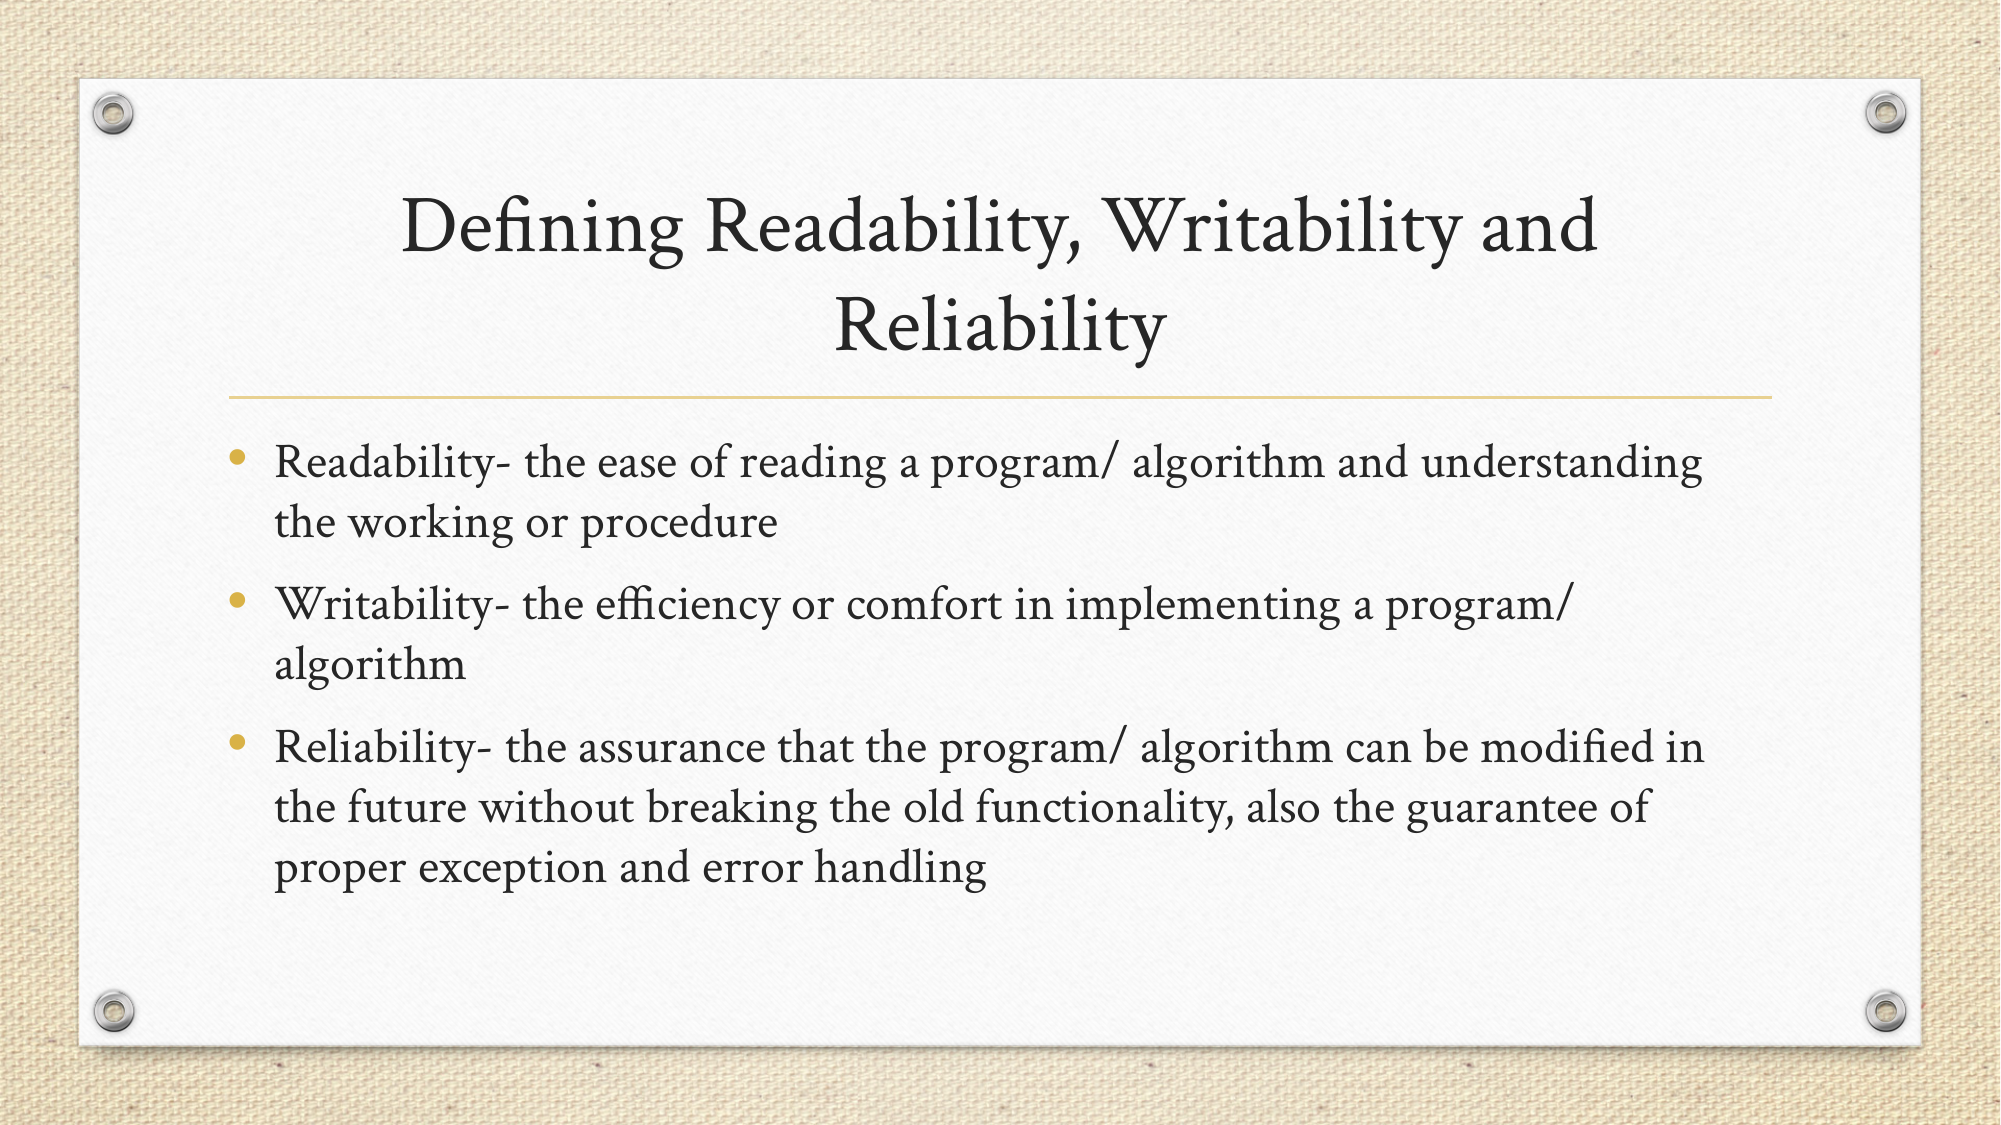

# Defining Readability, Writability and Reliability
Readability- the ease of reading a program/ algorithm and understanding the working or procedure
Writability- the efficiency or comfort in implementing a program/ algorithm
Reliability- the assurance that the program/ algorithm can be modified in the future without breaking the old functionality, also the guarantee of proper exception and error handling